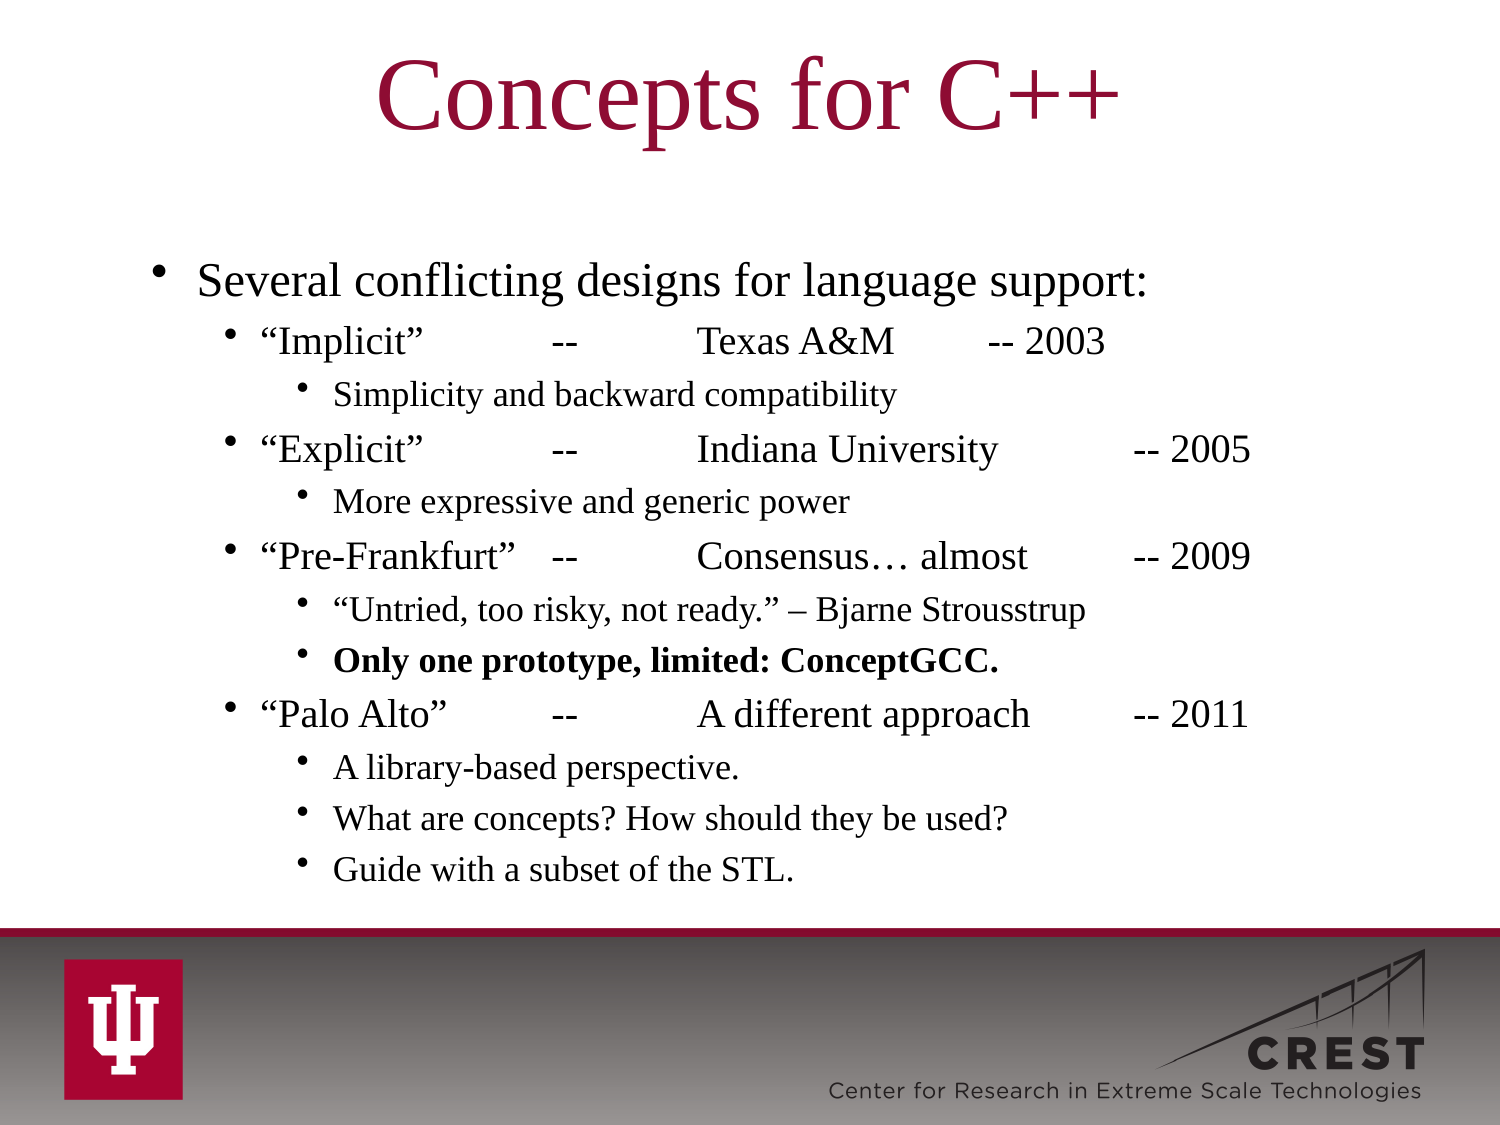

# Concepts for C++
Several conflicting designs for language support:
“Implicit”				--	Texas A&M				-- 2003
Simplicity and backward compatibility
“Explicit”				-- 	Indiana University		-- 2005
More expressive and generic power
“Pre-Frankfurt”		--	Consensus… almost		-- 2009
“Untried, too risky, not ready.” – Bjarne Strousstrup
Only one prototype, limited: ConceptGCC.
“Palo Alto”			--	A different approach		-- 2011
A library-based perspective.
What are concepts? How should they be used?
Guide with a subset of the STL.